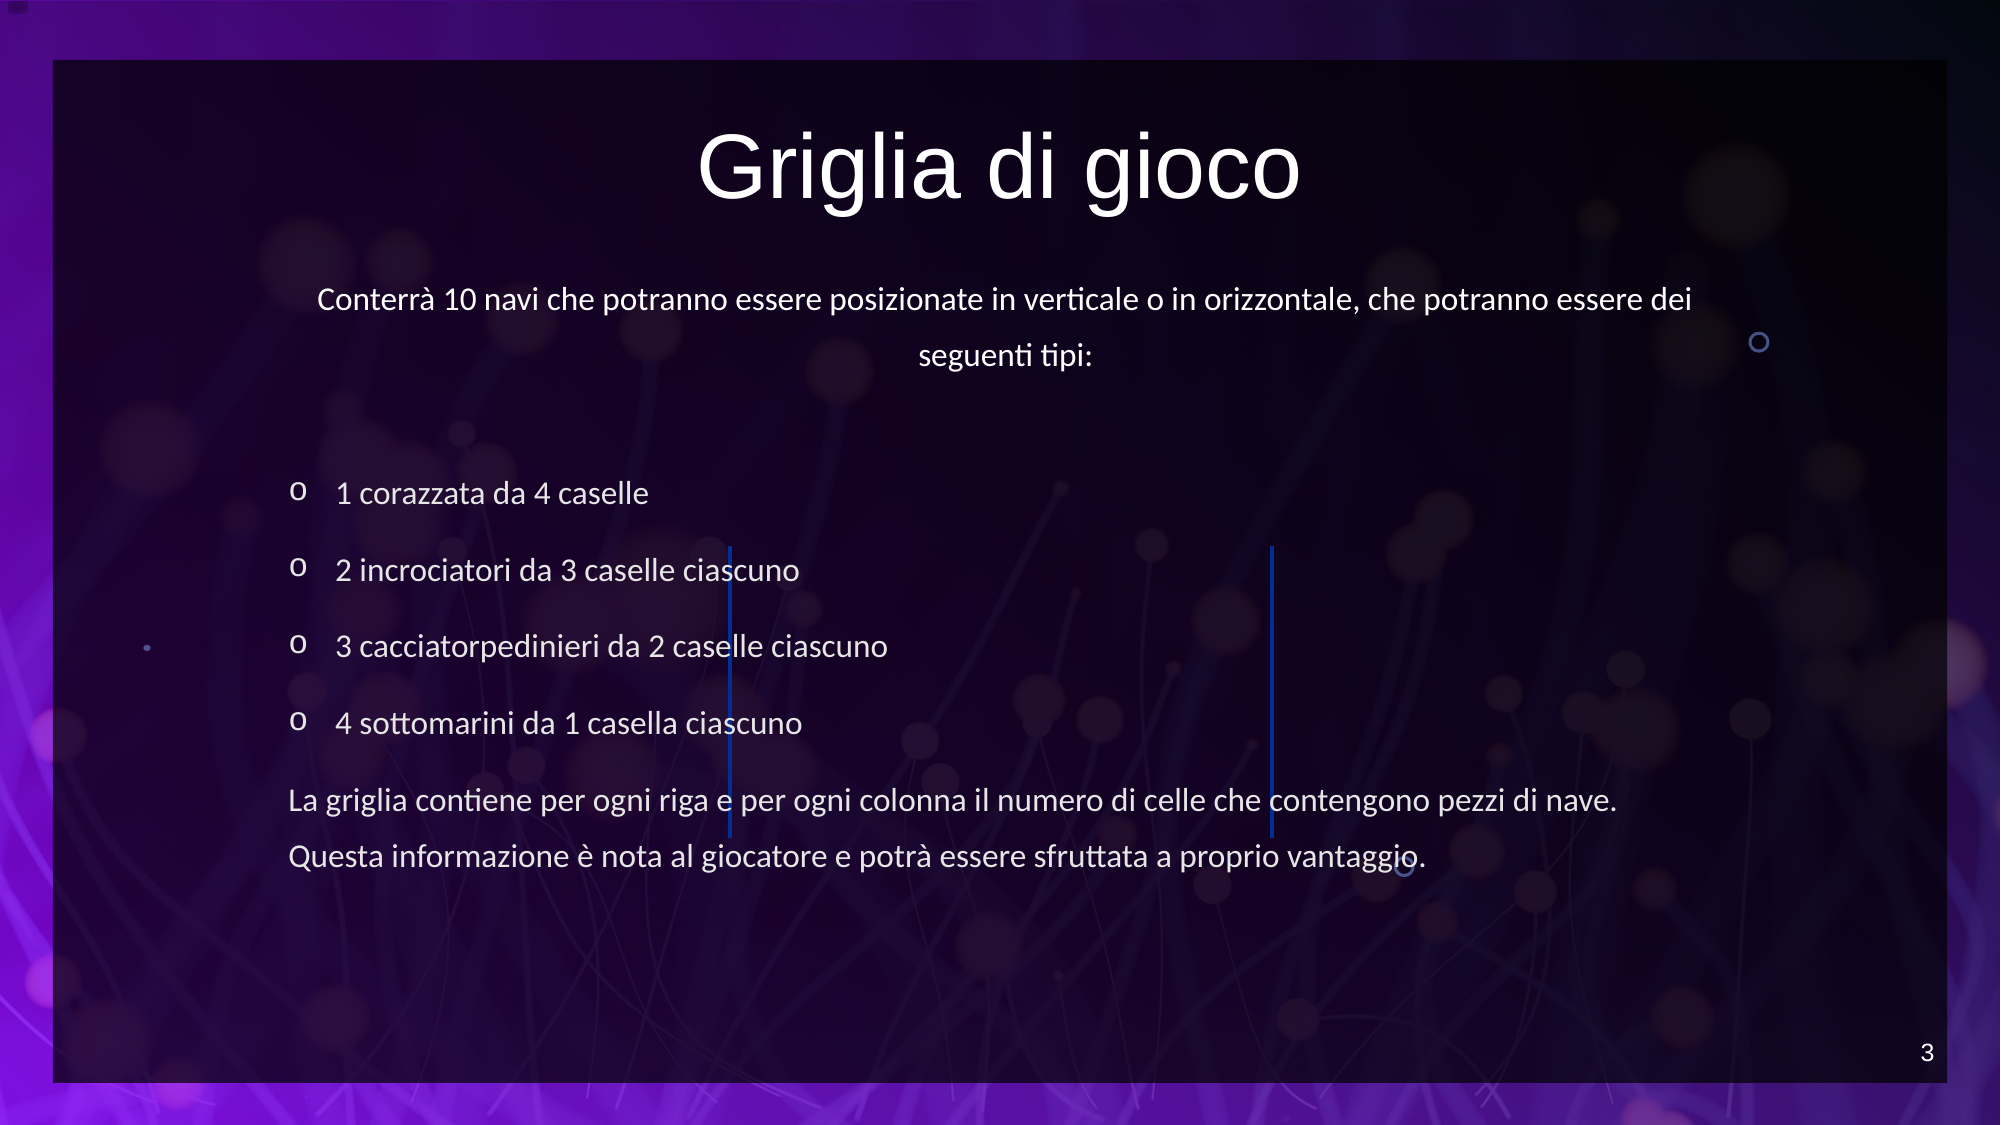

# Griglia di gioco
Conterrà 10 navi che potranno essere posizionate in verticale o in orizzontale, che potranno essere dei seguenti tipi:

1 corazzata da 4 caselle
2 incrociatori da 3 caselle ciascuno
3 cacciatorpedinieri da 2 caselle ciascuno
4 sottomarini da 1 casella ciascuno
La griglia contiene per ogni riga e per ogni colonna il numero di celle che contengono pezzi di nave. Questa informazione è nota al giocatore e potrà essere sfruttata a proprio vantaggio.

3